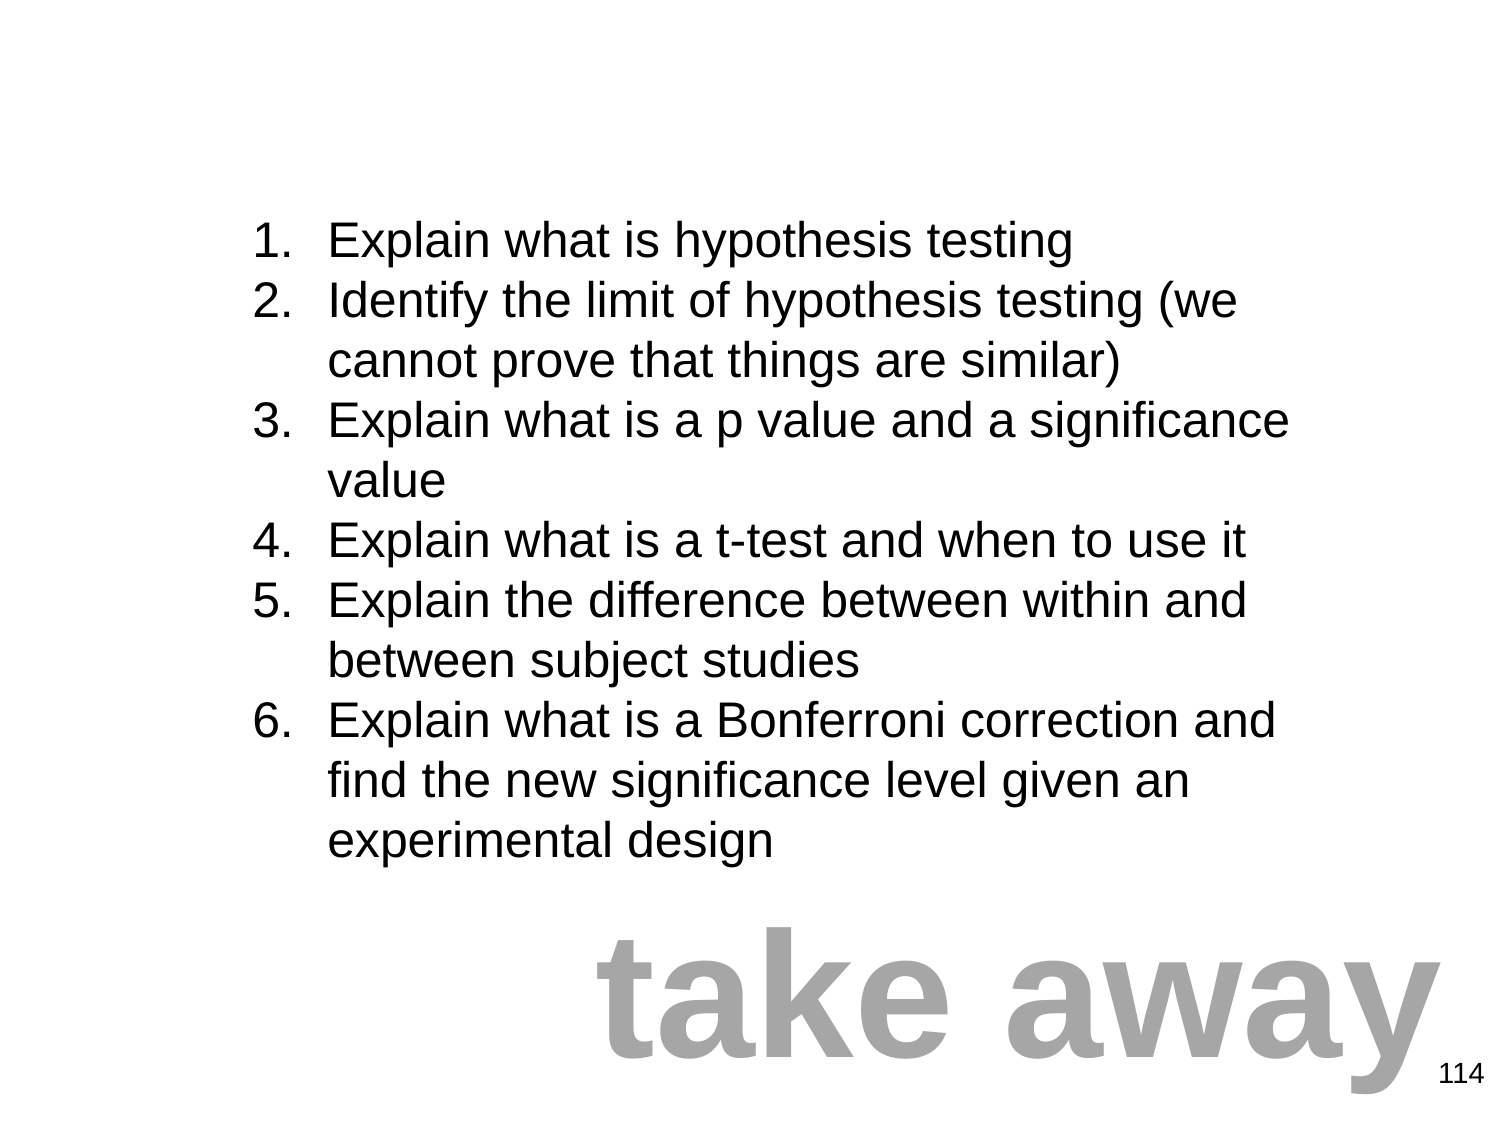

Explain what is hypothesis testing
Identify the limit of hypothesis testing (we cannot prove that things are similar)
Explain what is a p value and a significance value
Explain what is a t-test and when to use it
Explain the difference between within and between subject studies
Explain what is a Bonferroni correction and find the new significance level given an experimental design
# take away
114